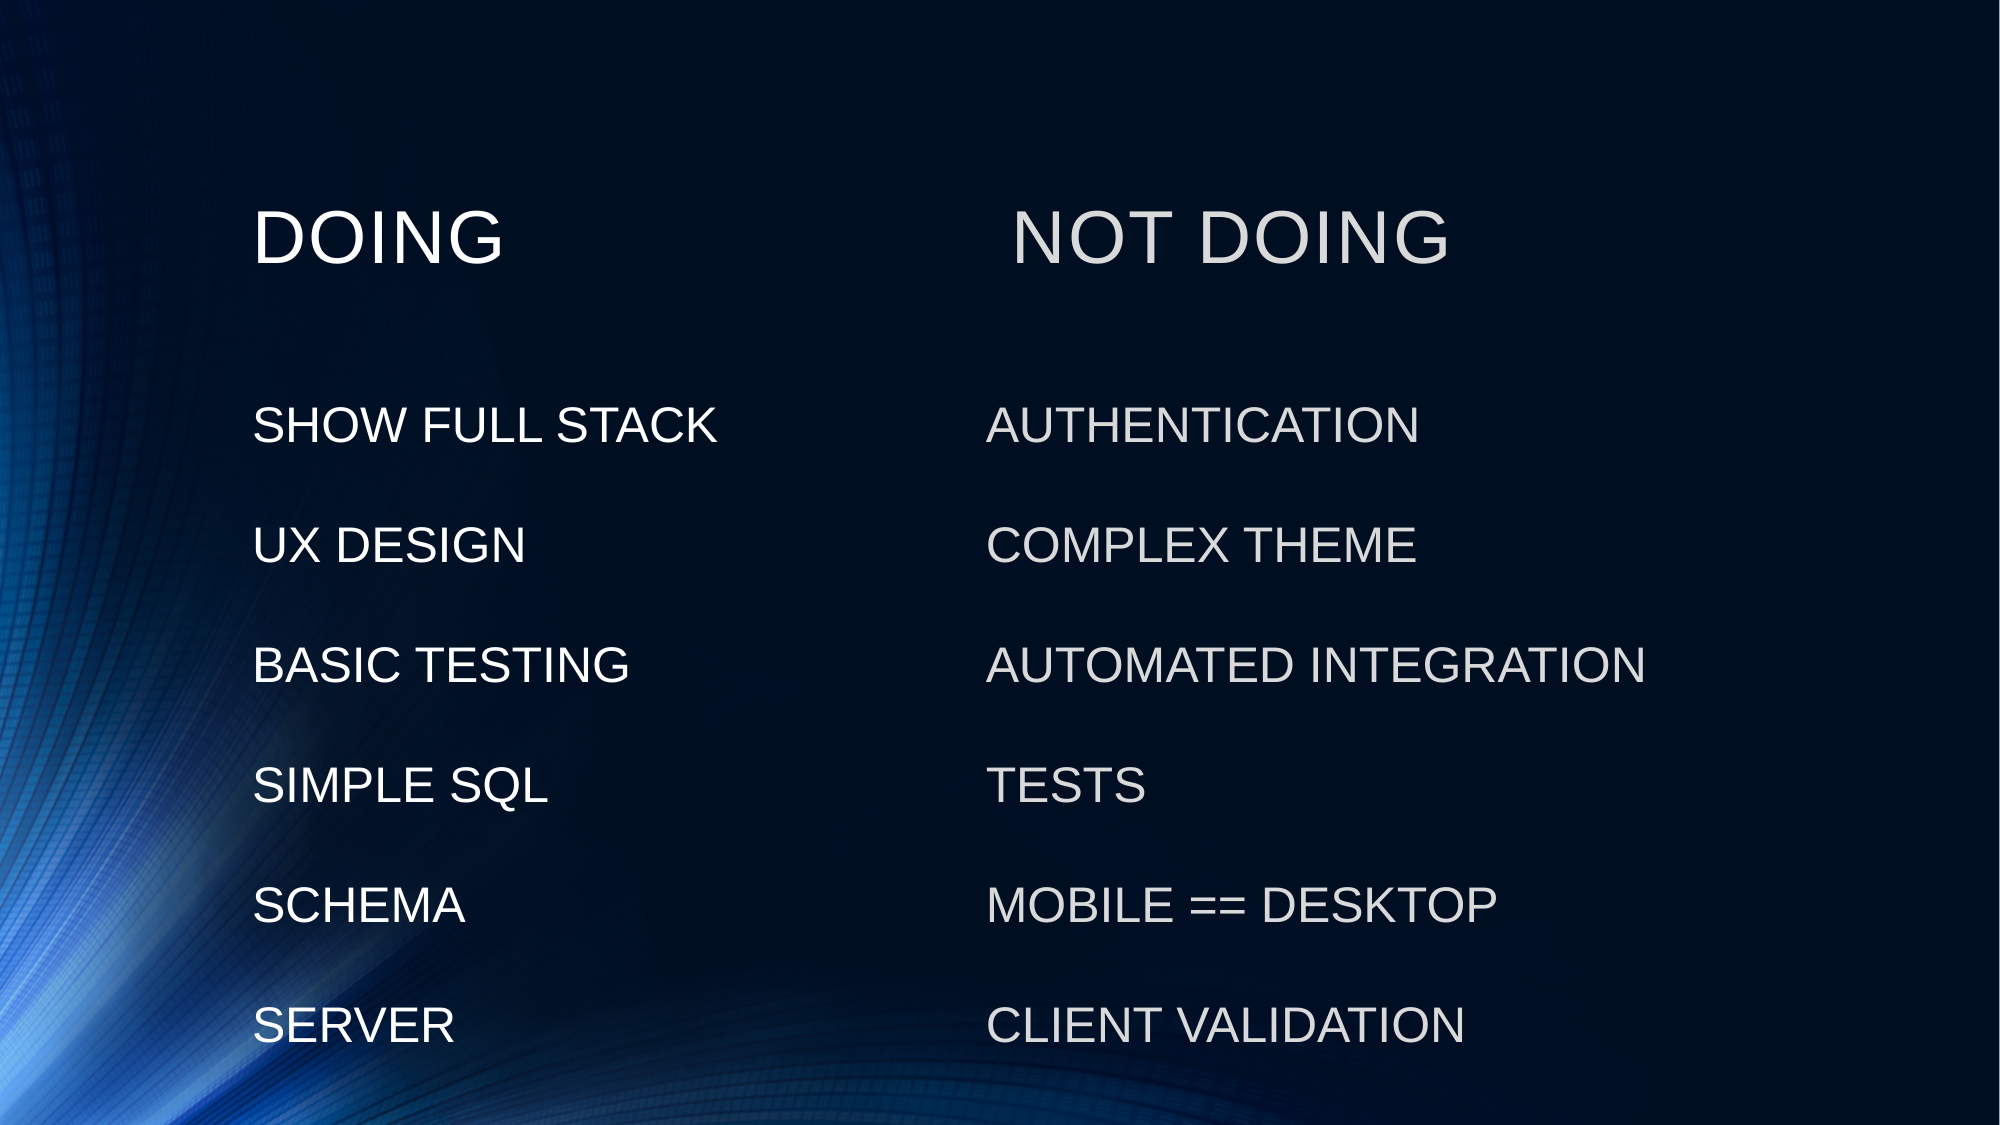

# DOING 	 		       NOT DOING
SHOW FULL STACK
UX DESIGN
BASIC TESTING
SIMPLE SQL SCHEMA
SERVER VALIDATION
AUTHENTICATION
COMPLEX THEME
AUTOMATED INTEGRATION TESTS
MOBILE == DESKTOP
CLIENT VALIDATION